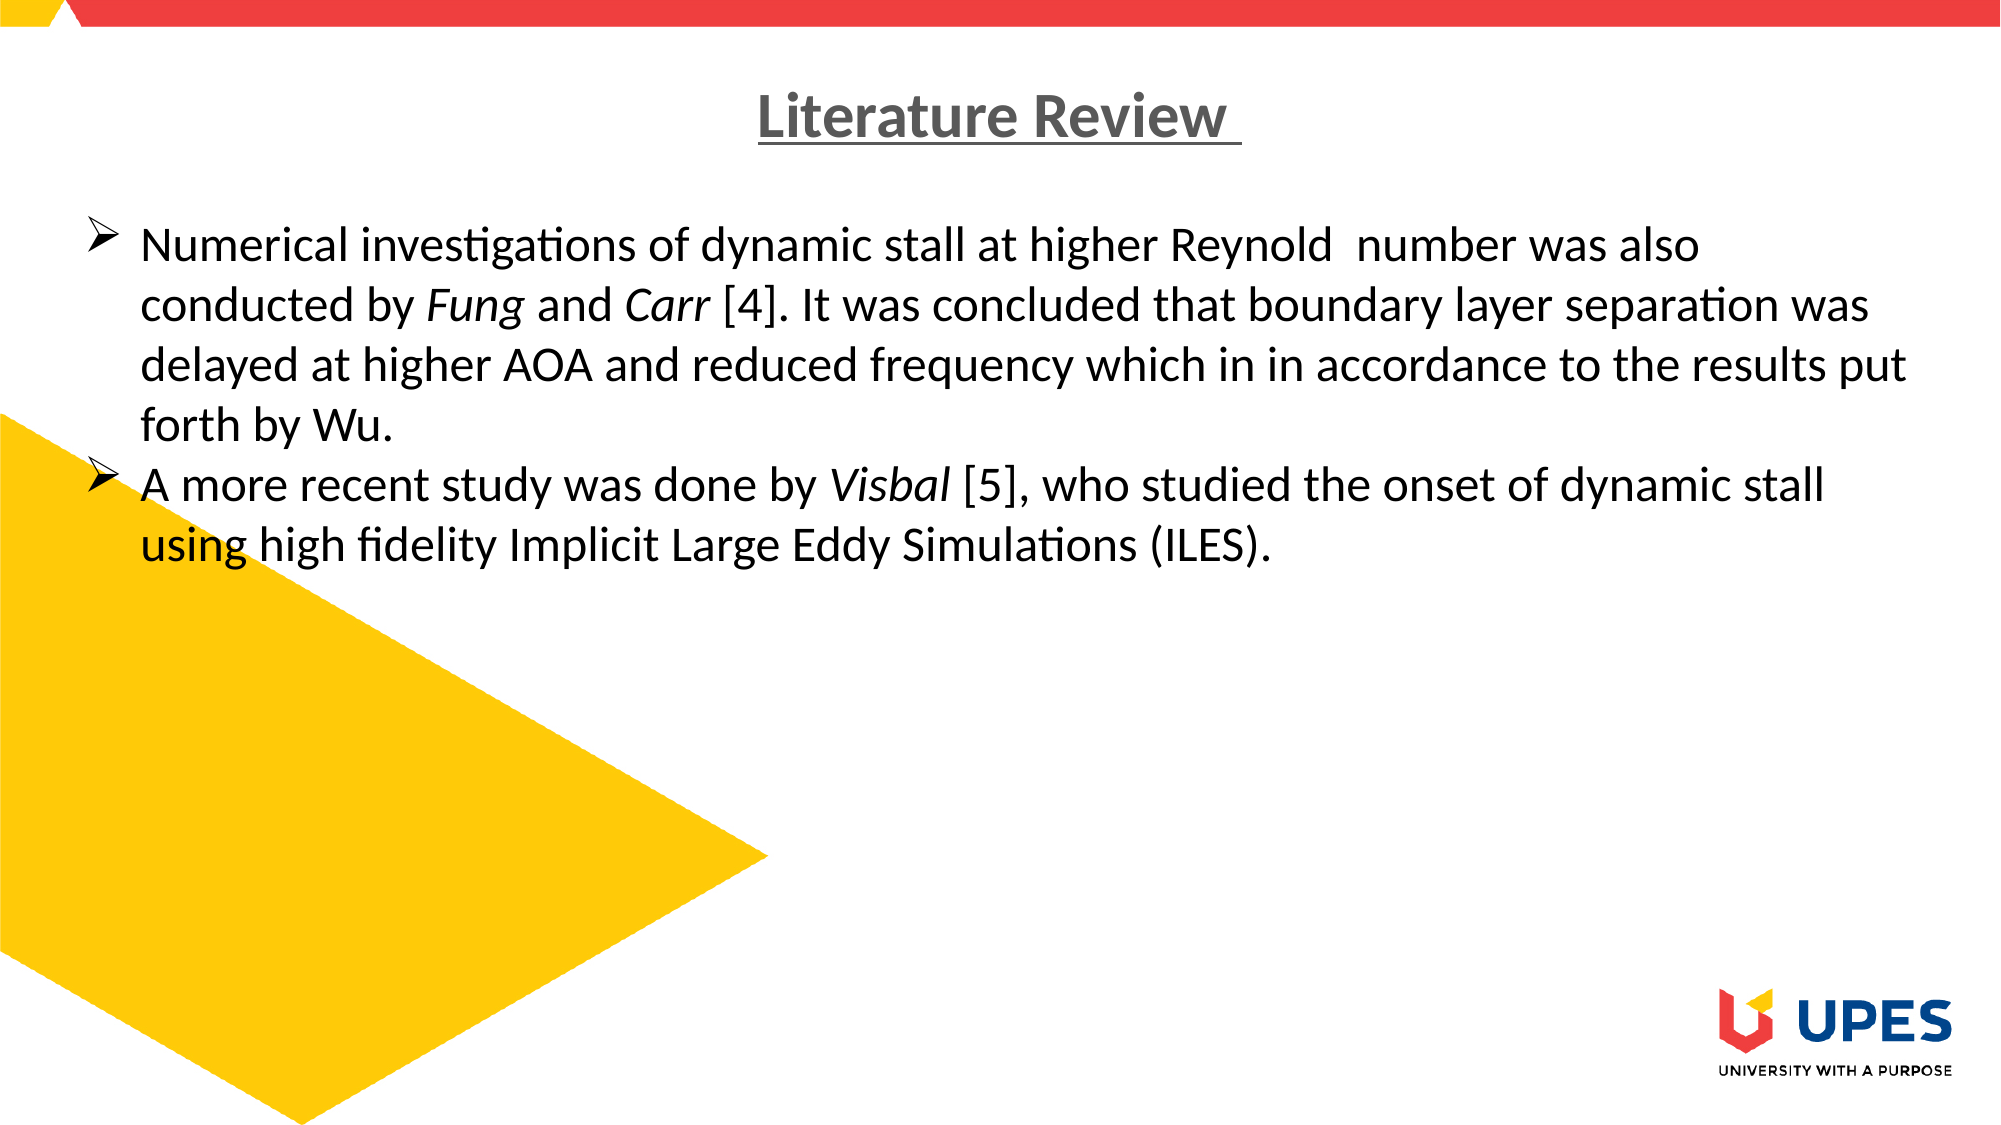

# Literature Review
Numerical investigations of dynamic stall at higher Reynold  number was also conducted by Fung and Carr [4]. It was concluded that boundary layer separation was delayed at higher AOA and reduced frequency which in in accordance to the results put forth by Wu.
A more recent study was done by Visbal [5], who studied the onset of dynamic stall using high fidelity Implicit Large Eddy Simulations (ILES).